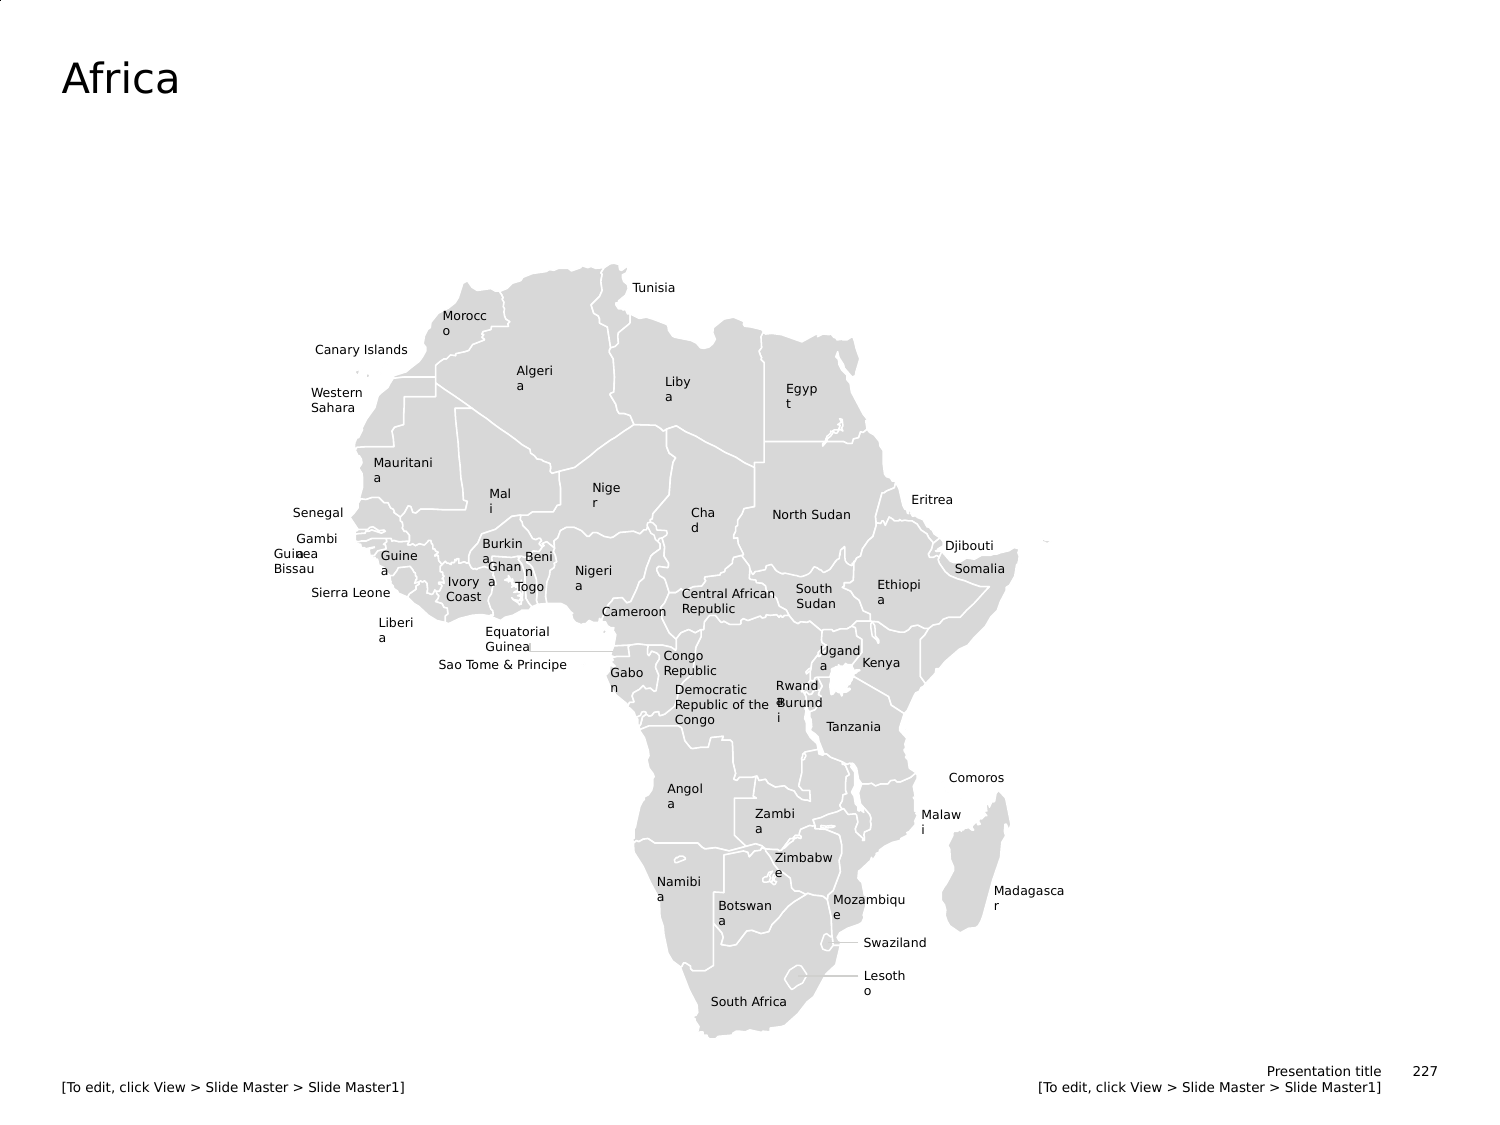

# Africa

Tunisia
Morocco
Canary Islands
Algeria
Libya
Egypt
Western
Sahara
Mauritania
Niger
Mali
Eritrea
Senegal
Chad
North Sudan
Gambia
Burkina
Djibouti
Guinea Bissau
Guinea
Benin
Ghana
Somalia
Nigeria
Ivory
Coast
Ethiopia
Togo
Sierra Leone
Central African
Republic
Cameroon
Liberia
Equatorial Guinea
Uganda
Congo Republic
Kenya
Sao Tome & Principe
Gabon
Rwanda
Democratic Republic of the Congo
Burundi
Tanzania
Comoros
Angola
Zambia
Malawi
Zimbabwe
Namibia
Madagascar
Mozambique
Botswana
Swaziland
Lesotho
South Africa

South
Sudan